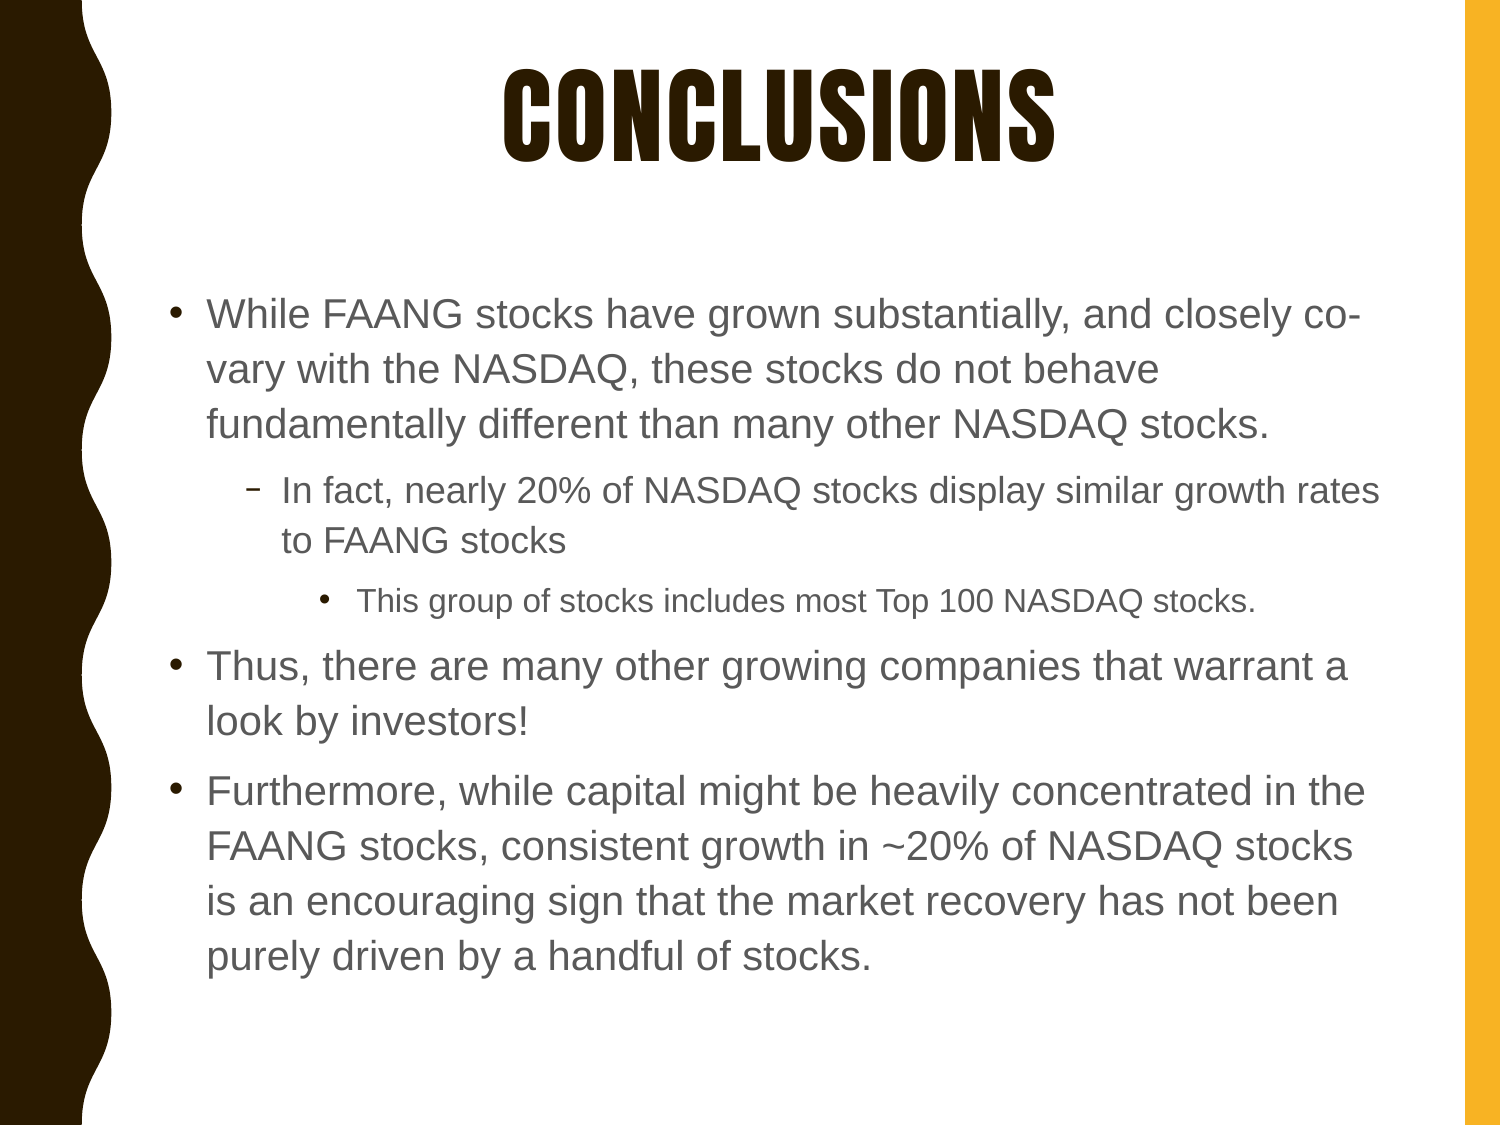

# CONCLUSIONS
While FAANG stocks have grown substantially, and closely co-vary with the NASDAQ, these stocks do not behave fundamentally different than many other NASDAQ stocks.
In fact, nearly 20% of NASDAQ stocks display similar growth rates to FAANG stocks
This group of stocks includes most Top 100 NASDAQ stocks.
Thus, there are many other growing companies that warrant a look by investors!
Furthermore, while capital might be heavily concentrated in the FAANG stocks, consistent growth in ~20% of NASDAQ stocks is an encouraging sign that the market recovery has not been purely driven by a handful of stocks.